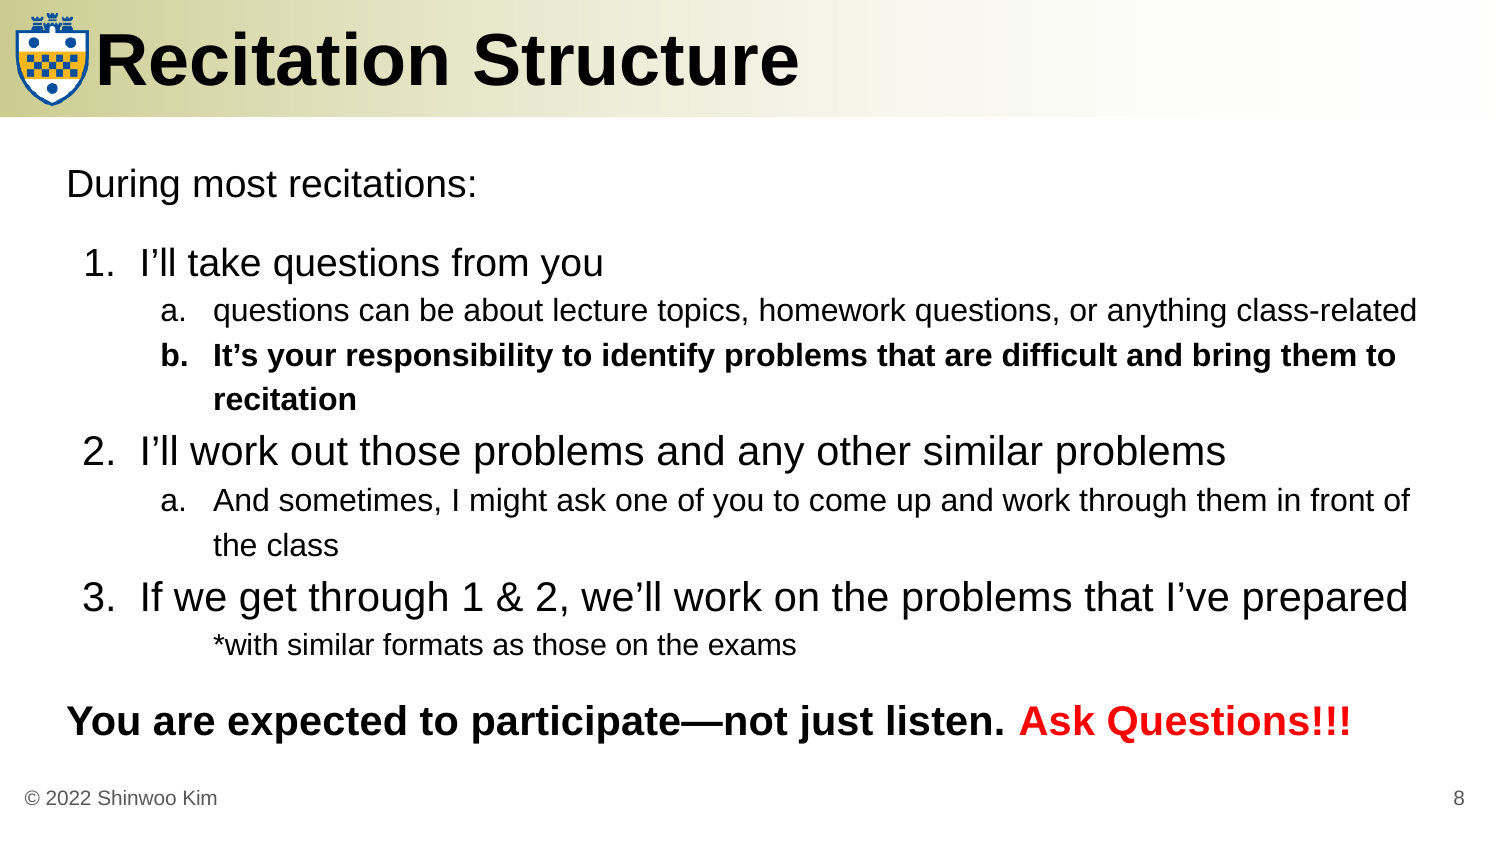

# Recitation Structure
During most recitations:
I’ll take questions from you
questions can be about lecture topics, homework questions, or anything class-related
It’s your responsibility to identify problems that are difficult and bring them to recitation
I’ll work out those problems and any other similar problems
And sometimes, I might ask one of you to come up and work through them in front of the class
If we get through 1 & 2, we’ll work on the problems that I’ve prepared
*with similar formats as those on the exams
You are expected to participate—not just listen. Ask Questions!!!
8
© 2022 Shinwoo Kim